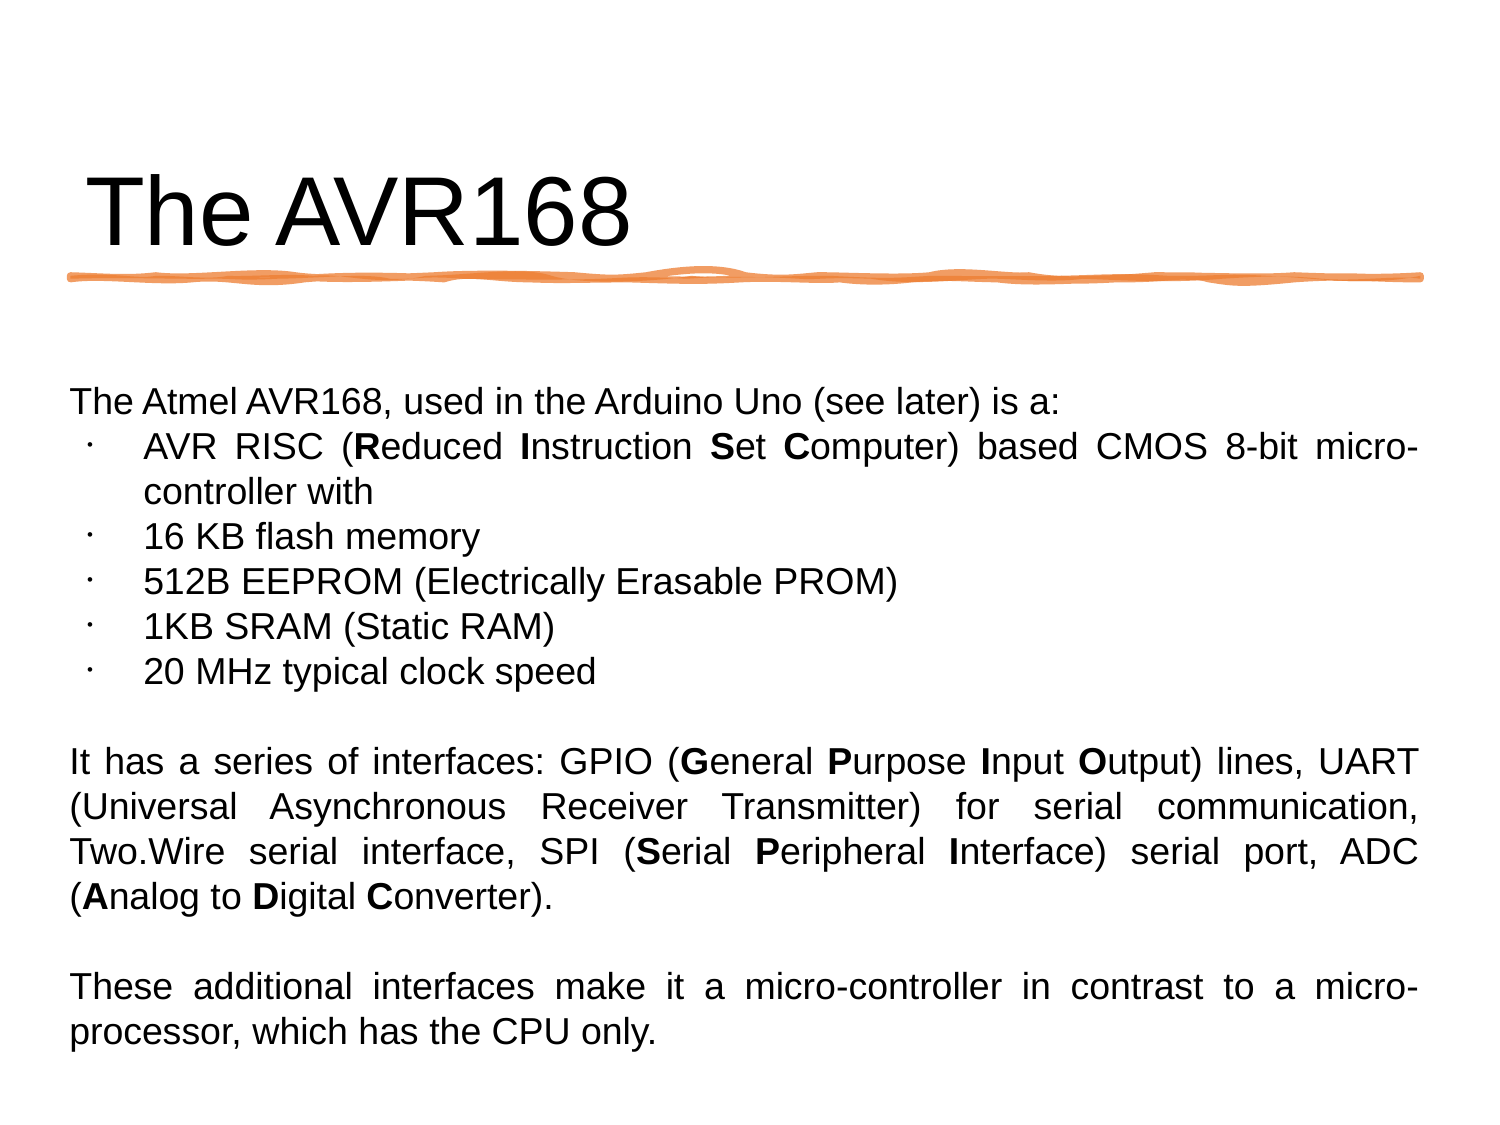

# The AVR168

The Atmel AVR168, used in the Arduino Uno (see later) is a:
AVR RISC (Reduced Instruction Set Computer) based CMOS 8-bit micro-controller with
16 KB flash memory
512B EEPROM (Electrically Erasable PROM)
1KB SRAM (Static RAM)
20 MHz typical clock speed

It has a series of interfaces: GPIO (General Purpose Input Output) lines, UART (Universal Asynchronous Receiver Transmitter) for serial communication, Two.Wire serial interface, SPI (Serial Peripheral Interface) serial port, ADC (Analog to Digital Converter).

These additional interfaces make it a micro-controller in contrast to a micro-processor, which has the CPU only.